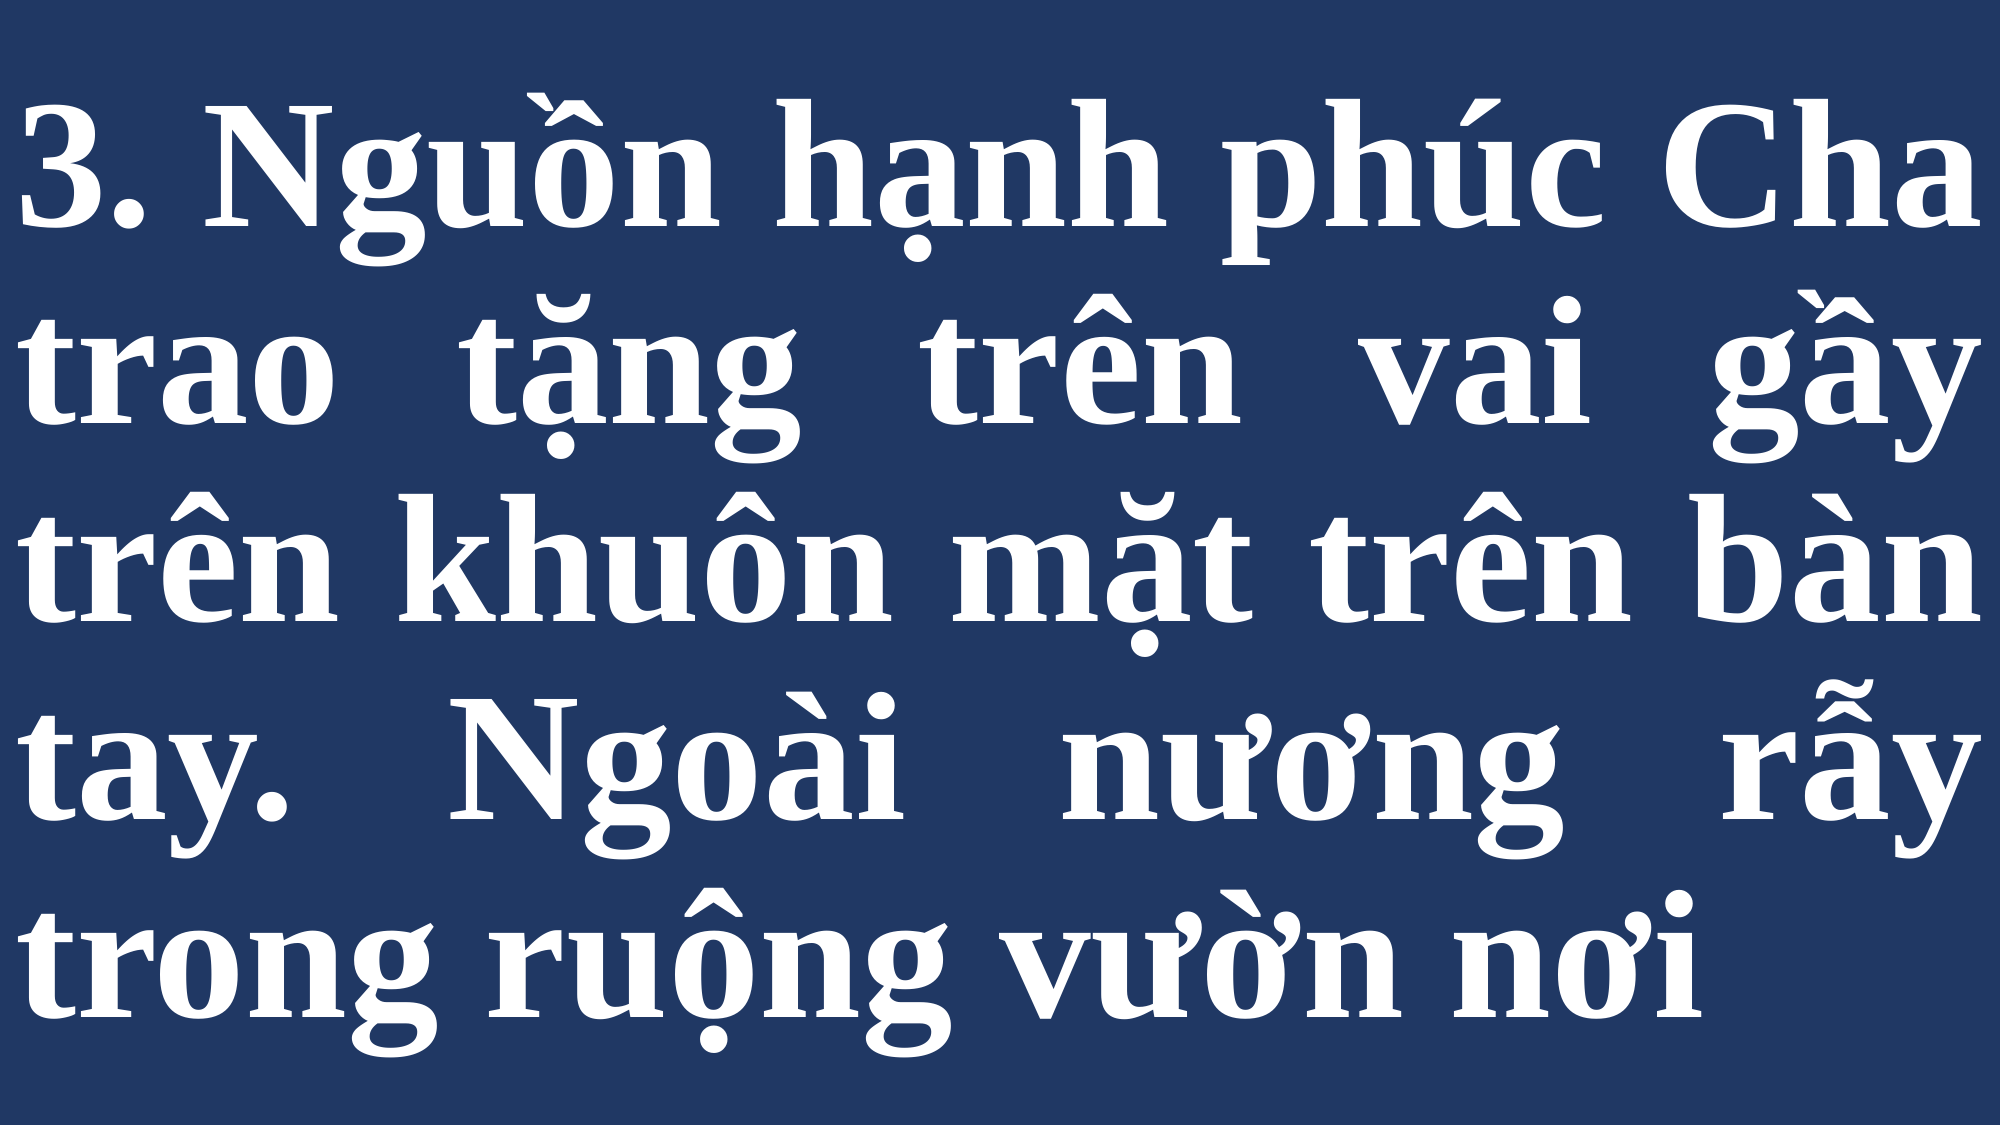

# 3. Nguồn hạnh phúc Cha trao tặng trên vai gầy trên khuôn mặt trên bàn tay. Ngoài nương rẫy trong ruộng vườn nơi